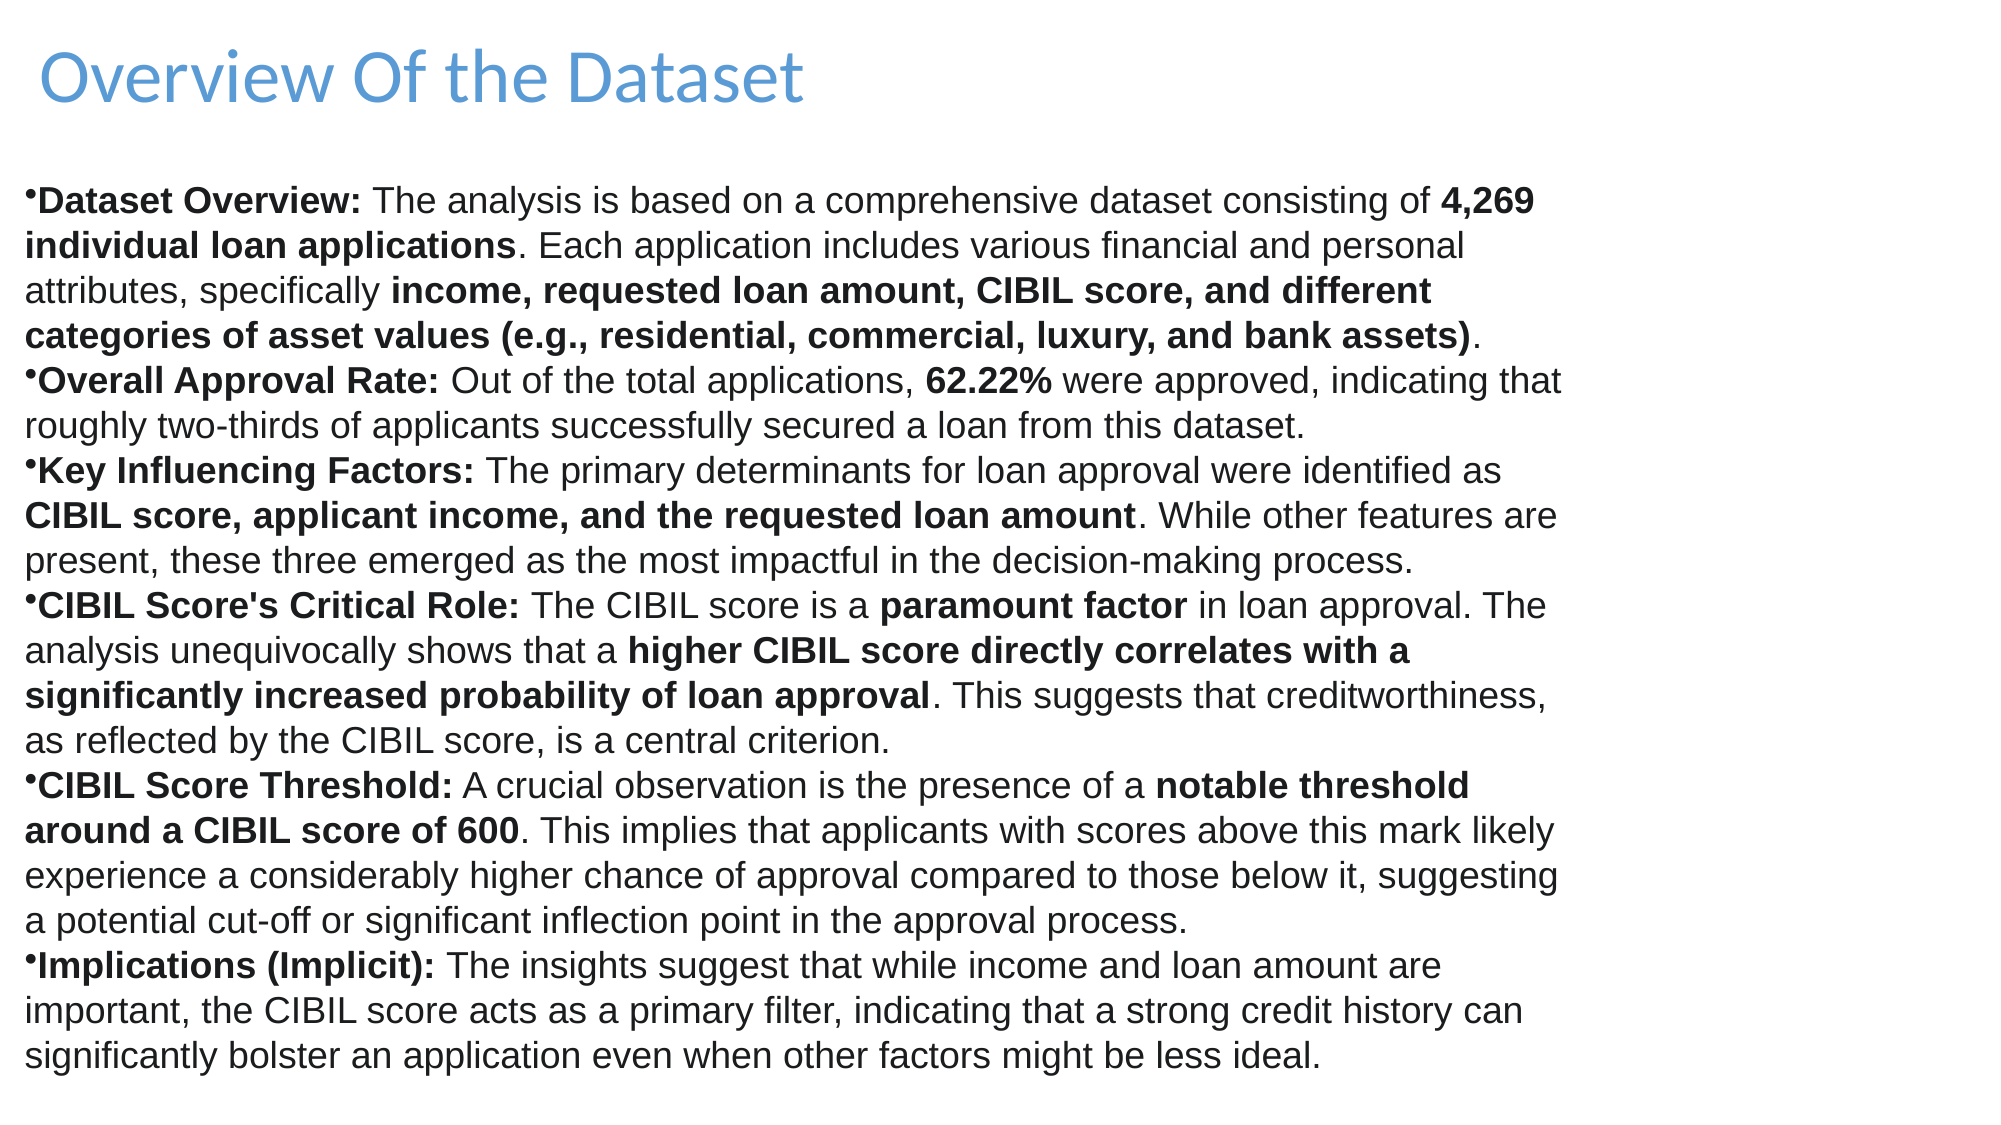

# Overview Of the Dataset

Dataset Overview: The analysis is based on a comprehensive dataset consisting of 4,269 individual loan applications. Each application includes various financial and personal attributes, specifically income, requested loan amount, CIBIL score, and different categories of asset values (e.g., residential, commercial, luxury, and bank assets).
Overall Approval Rate: Out of the total applications, 62.22% were approved, indicating that roughly two-thirds of applicants successfully secured a loan from this dataset.
Key Influencing Factors: The primary determinants for loan approval were identified as CIBIL score, applicant income, and the requested loan amount. While other features are present, these three emerged as the most impactful in the decision-making process.
CIBIL Score's Critical Role: The CIBIL score is a paramount factor in loan approval. The analysis unequivocally shows that a higher CIBIL score directly correlates with a significantly increased probability of loan approval. This suggests that creditworthiness, as reflected by the CIBIL score, is a central criterion.
CIBIL Score Threshold: A crucial observation is the presence of a notable threshold around a CIBIL score of 600. This implies that applicants with scores above this mark likely experience a considerably higher chance of approval compared to those below it, suggesting a potential cut-off or significant inflection point in the approval process.
Implications (Implicit): The insights suggest that while income and loan amount are important, the CIBIL score acts as a primary filter, indicating that a strong credit history can significantly bolster an application even when other factors might be less ideal.